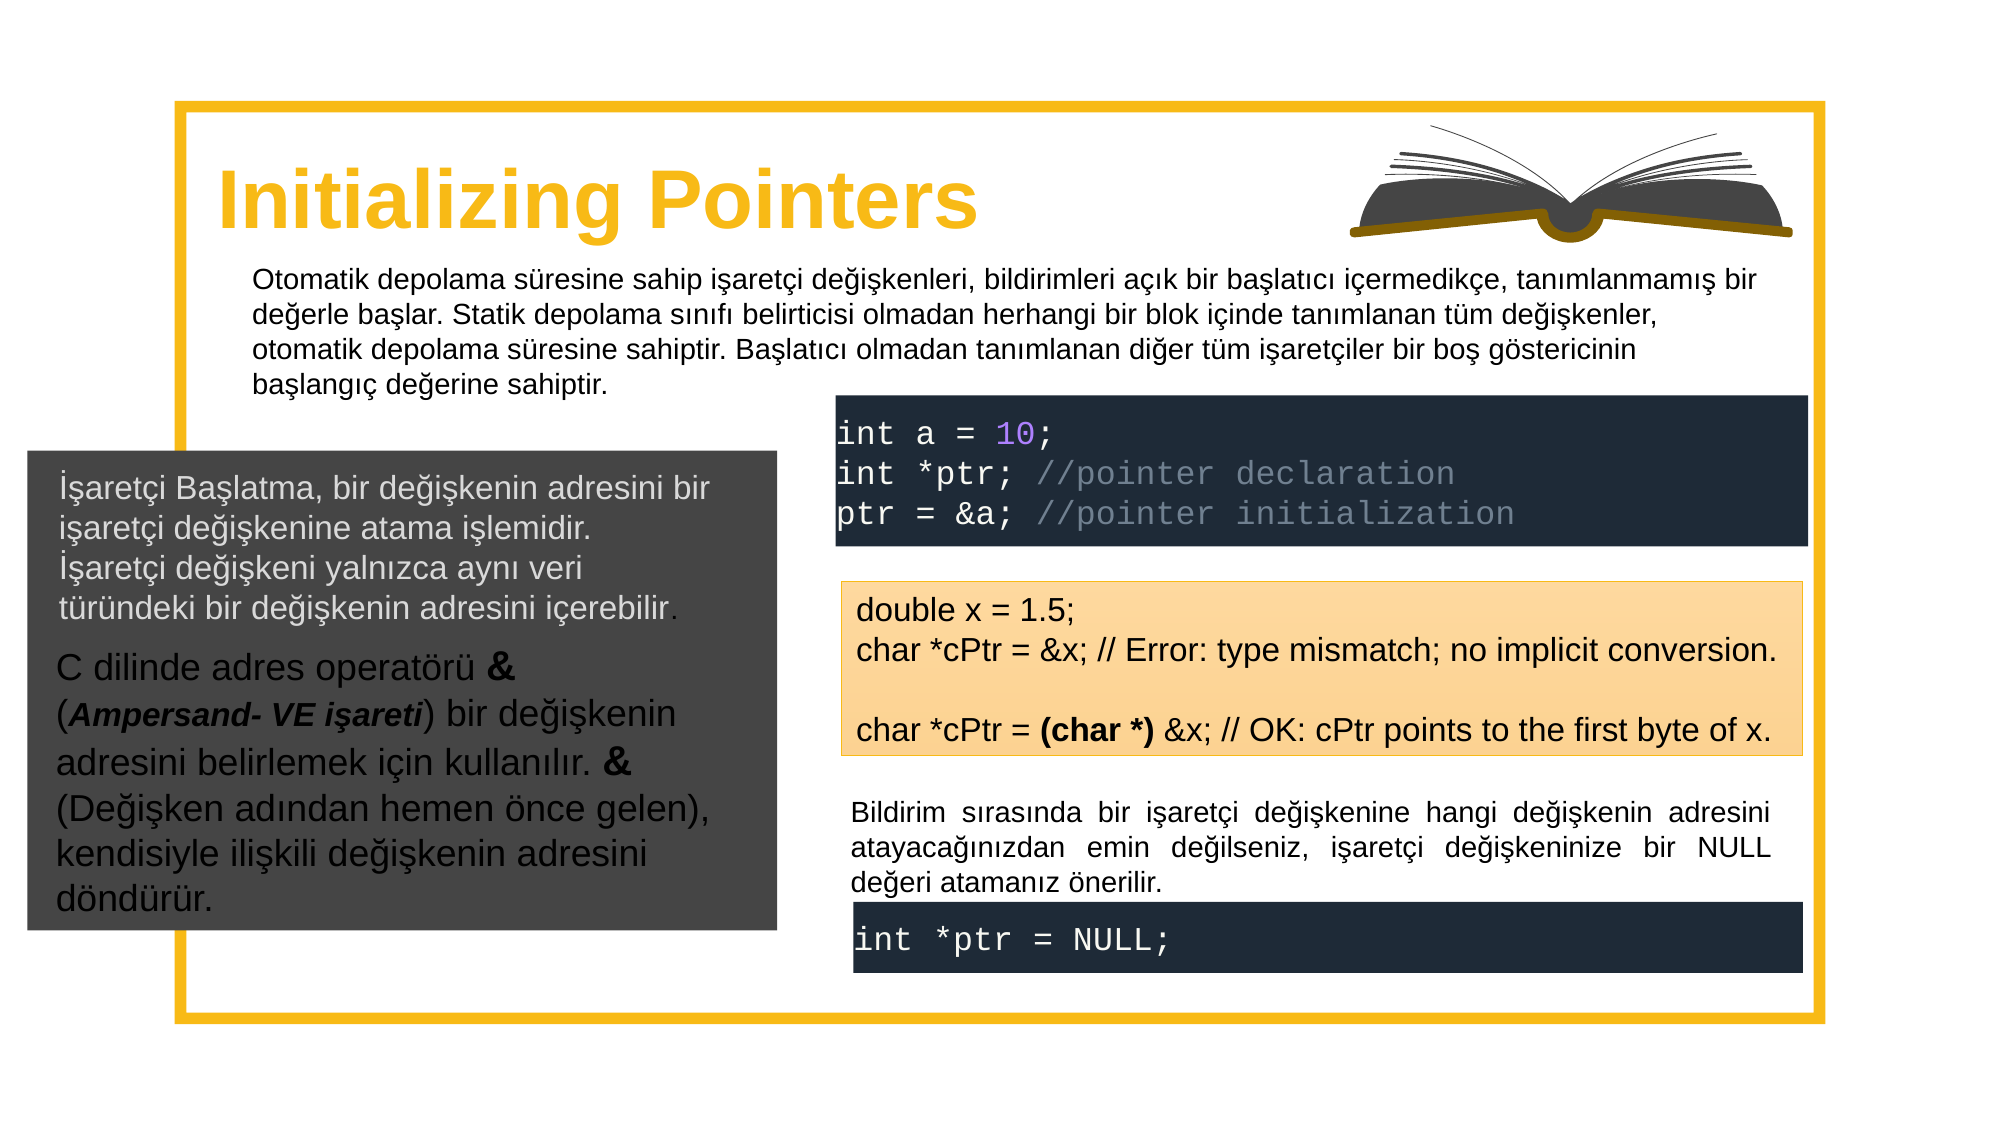

Initializing Pointers
Otomatik depolama süresine sahip işaretçi değişkenleri, bildirimleri açık bir başlatıcı içermedikçe, tanımlanmamış bir değerle başlar. Statik depolama sınıfı belirticisi olmadan herhangi bir blok içinde tanımlanan tüm değişkenler, otomatik depolama süresine sahiptir. Başlatıcı olmadan tanımlanan diğer tüm işaretçiler bir boş göstericinin başlangıç değerine sahiptir.
int a = 10;
int *ptr; //pointer declaration
ptr = &a; //pointer initialization

İşaretçi Başlatma, bir değişkenin adresini bir
işaretçi değişkenine atama işlemidir.
İşaretçi değişkeni yalnızca aynı veri
türündeki bir değişkenin adresini içerebilir.
double x = 1.5;
char *cPtr = &x; // Error: type mismatch; no implicit conversion.

char *cPtr = (char *) &x; // OK: cPtr points to the first byte of x.
C dilinde adres operatörü &
(Ampersand- VE işareti) bir değişkenin adresini belirlemek için kullanılır. & (Değişken adından hemen önce gelen), kendisiyle ilişkili değişkenin adresini döndürür.
Bildirim sırasında bir işaretçi değişkenine hangi değişkenin adresini atayacağınızdan emin değilseniz, işaretçi değişkeninize bir NULL değeri atamanız önerilir.
int *ptr = NULL;